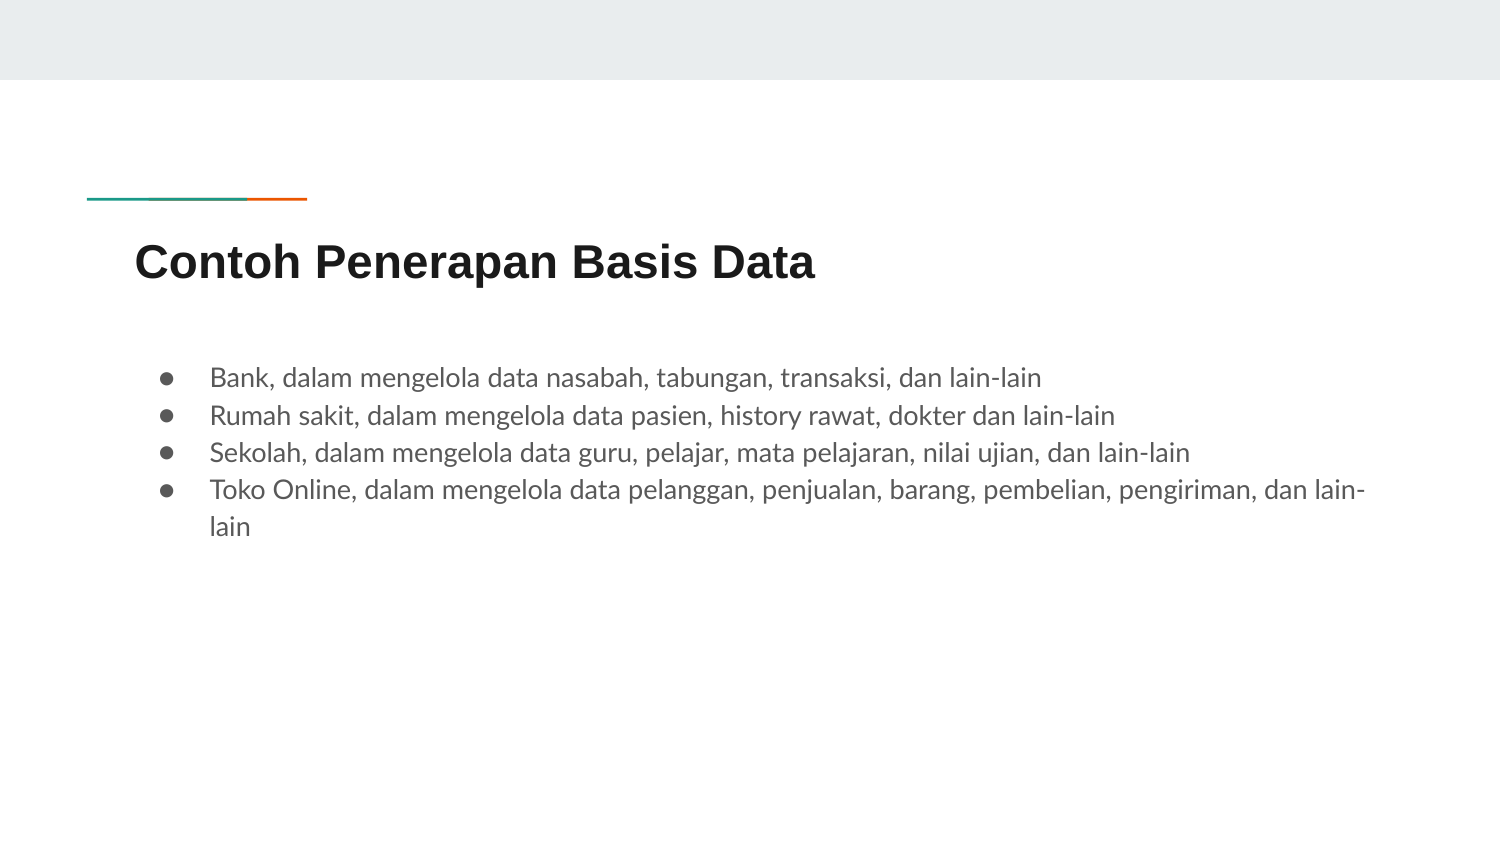

# Contoh Penerapan Basis Data
Bank, dalam mengelola data nasabah, tabungan, transaksi, dan lain-lain
Rumah sakit, dalam mengelola data pasien, history rawat, dokter dan lain-lain
Sekolah, dalam mengelola data guru, pelajar, mata pelajaran, nilai ujian, dan lain-lain
Toko Online, dalam mengelola data pelanggan, penjualan, barang, pembelian, pengiriman, dan lain-lain